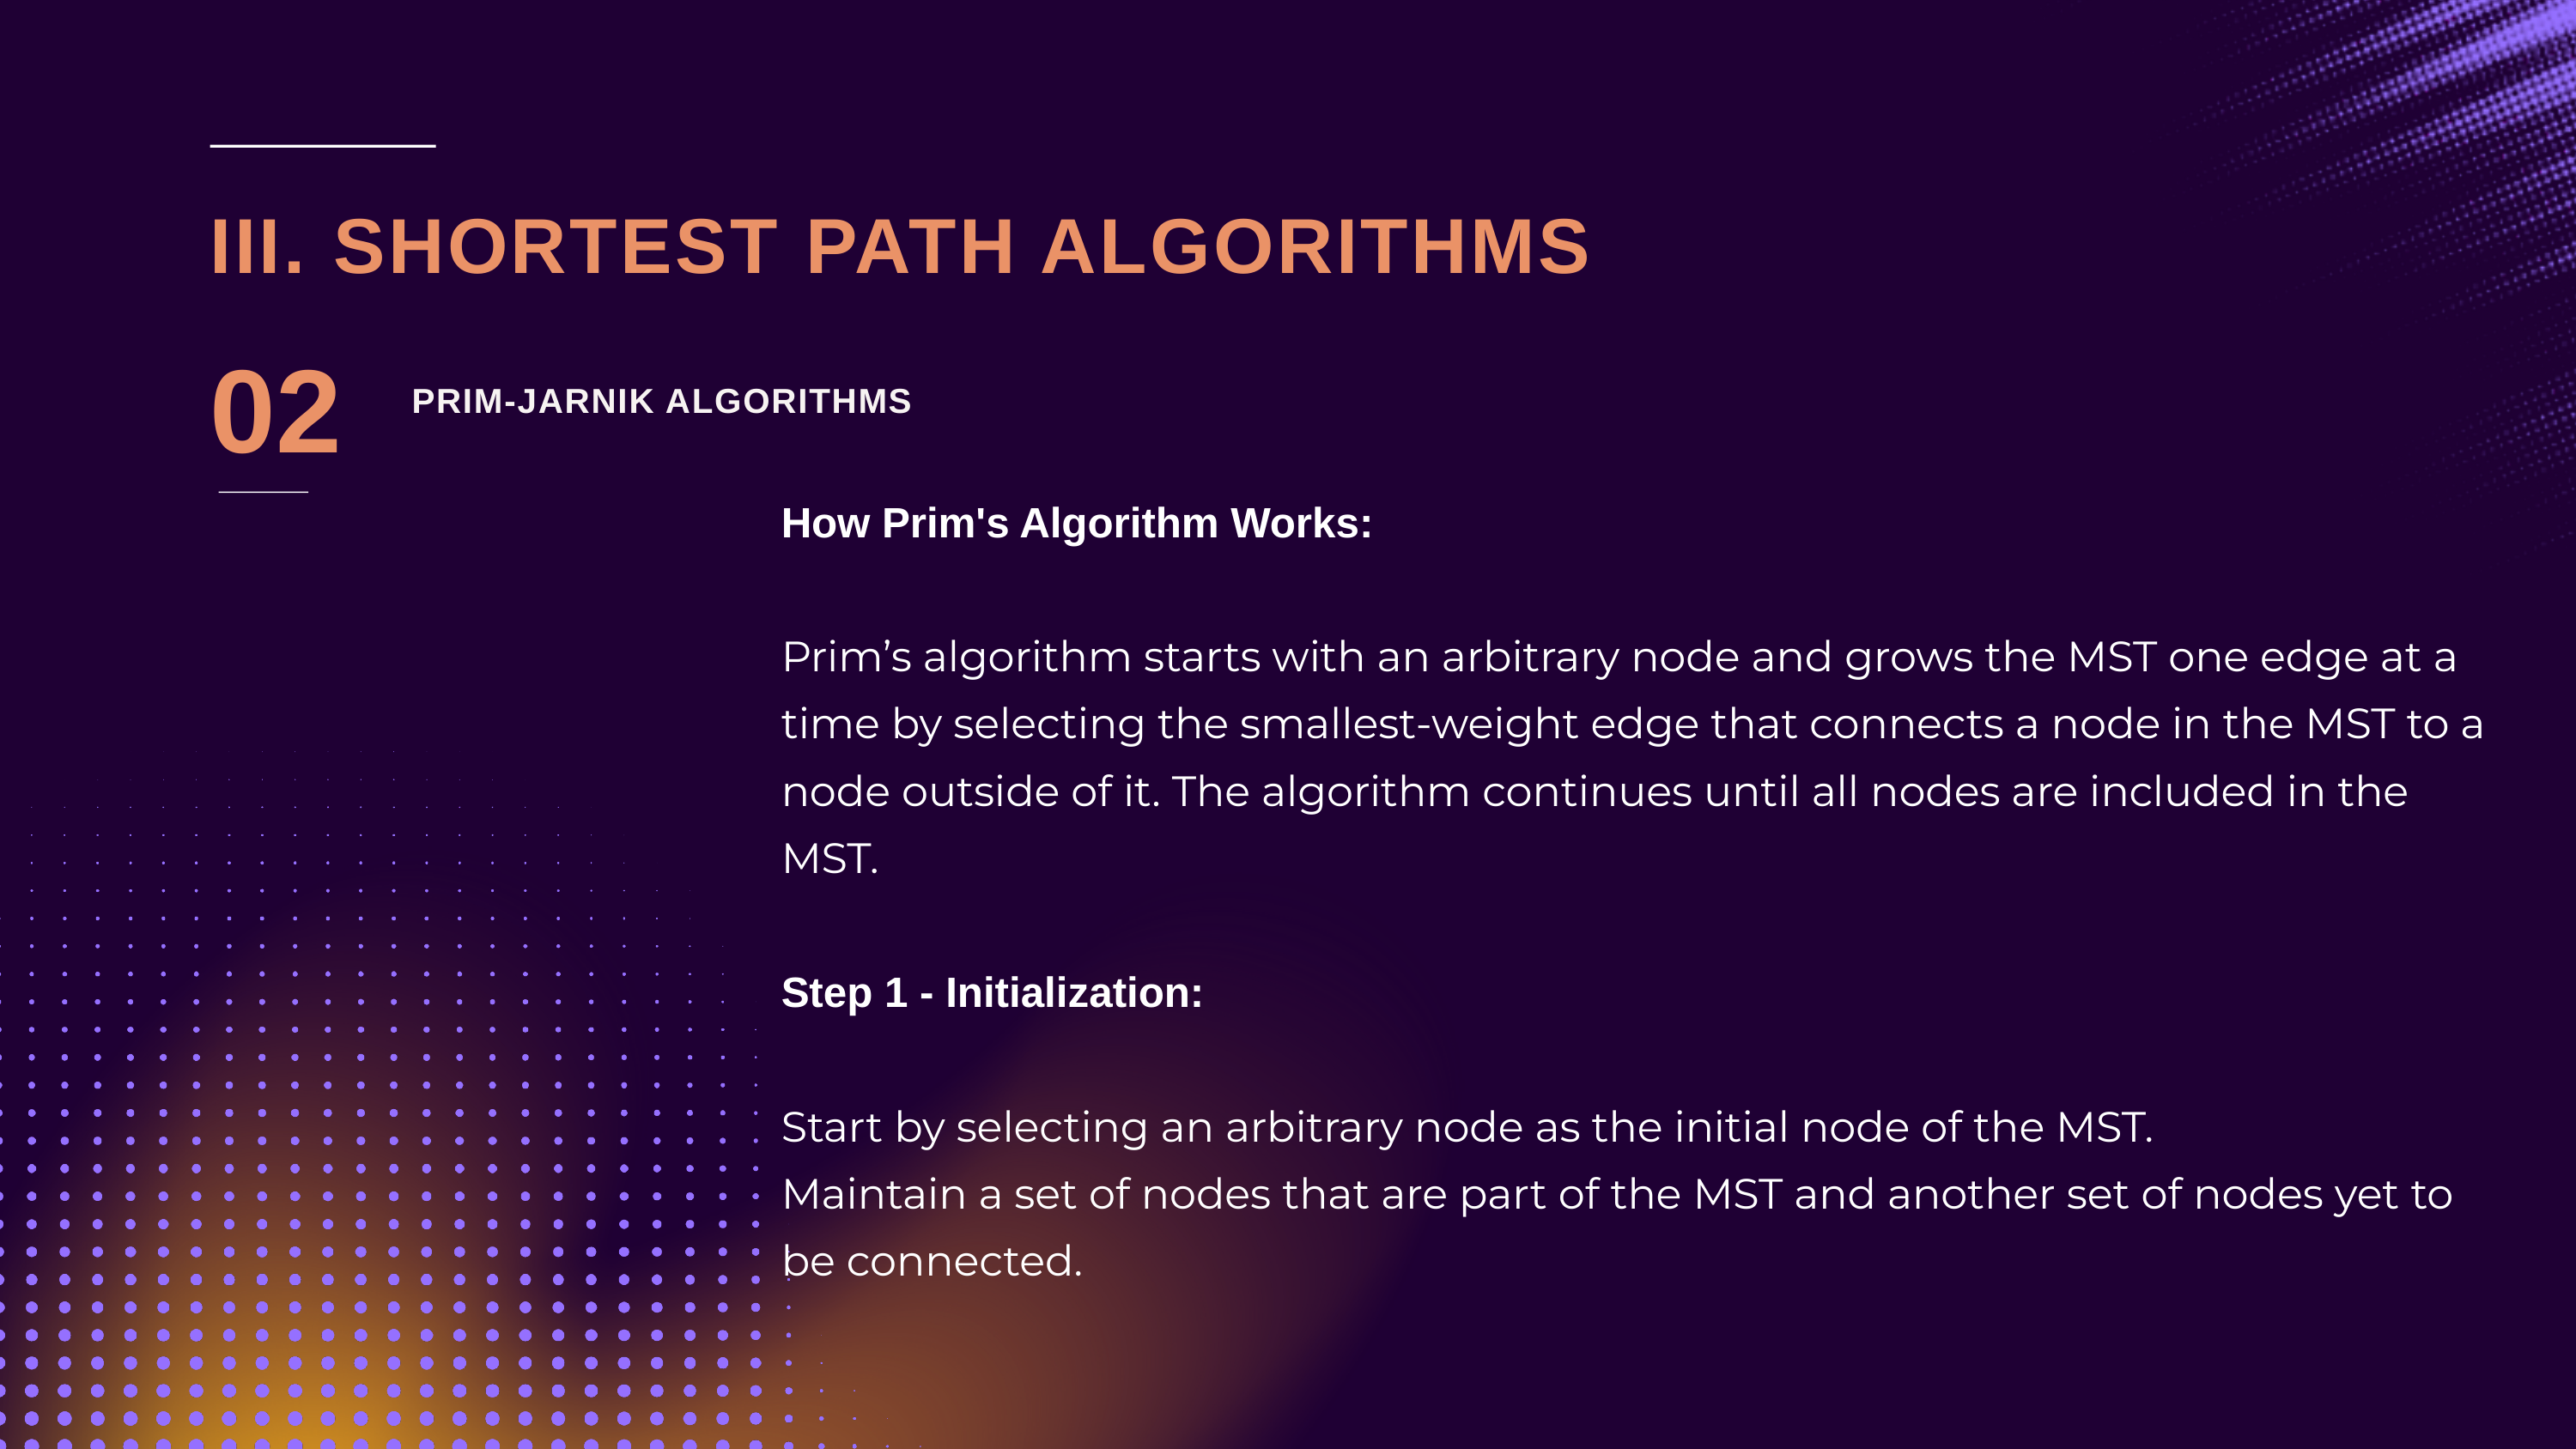

III. SHORTEST PATH ALGORITHMS
02
PRIM-JARNIK ALGORITHMS
How Prim's Algorithm Works:

Prim’s algorithm starts with an arbitrary node and grows the MST one edge at a time by selecting the smallest-weight edge that connects a node in the MST to a node outside of it. The algorithm continues until all nodes are included in the MST.

Step 1 - Initialization:

Start by selecting an arbitrary node as the initial node of the MST.
Maintain a set of nodes that are part of the MST and another set of nodes yet to be connected.